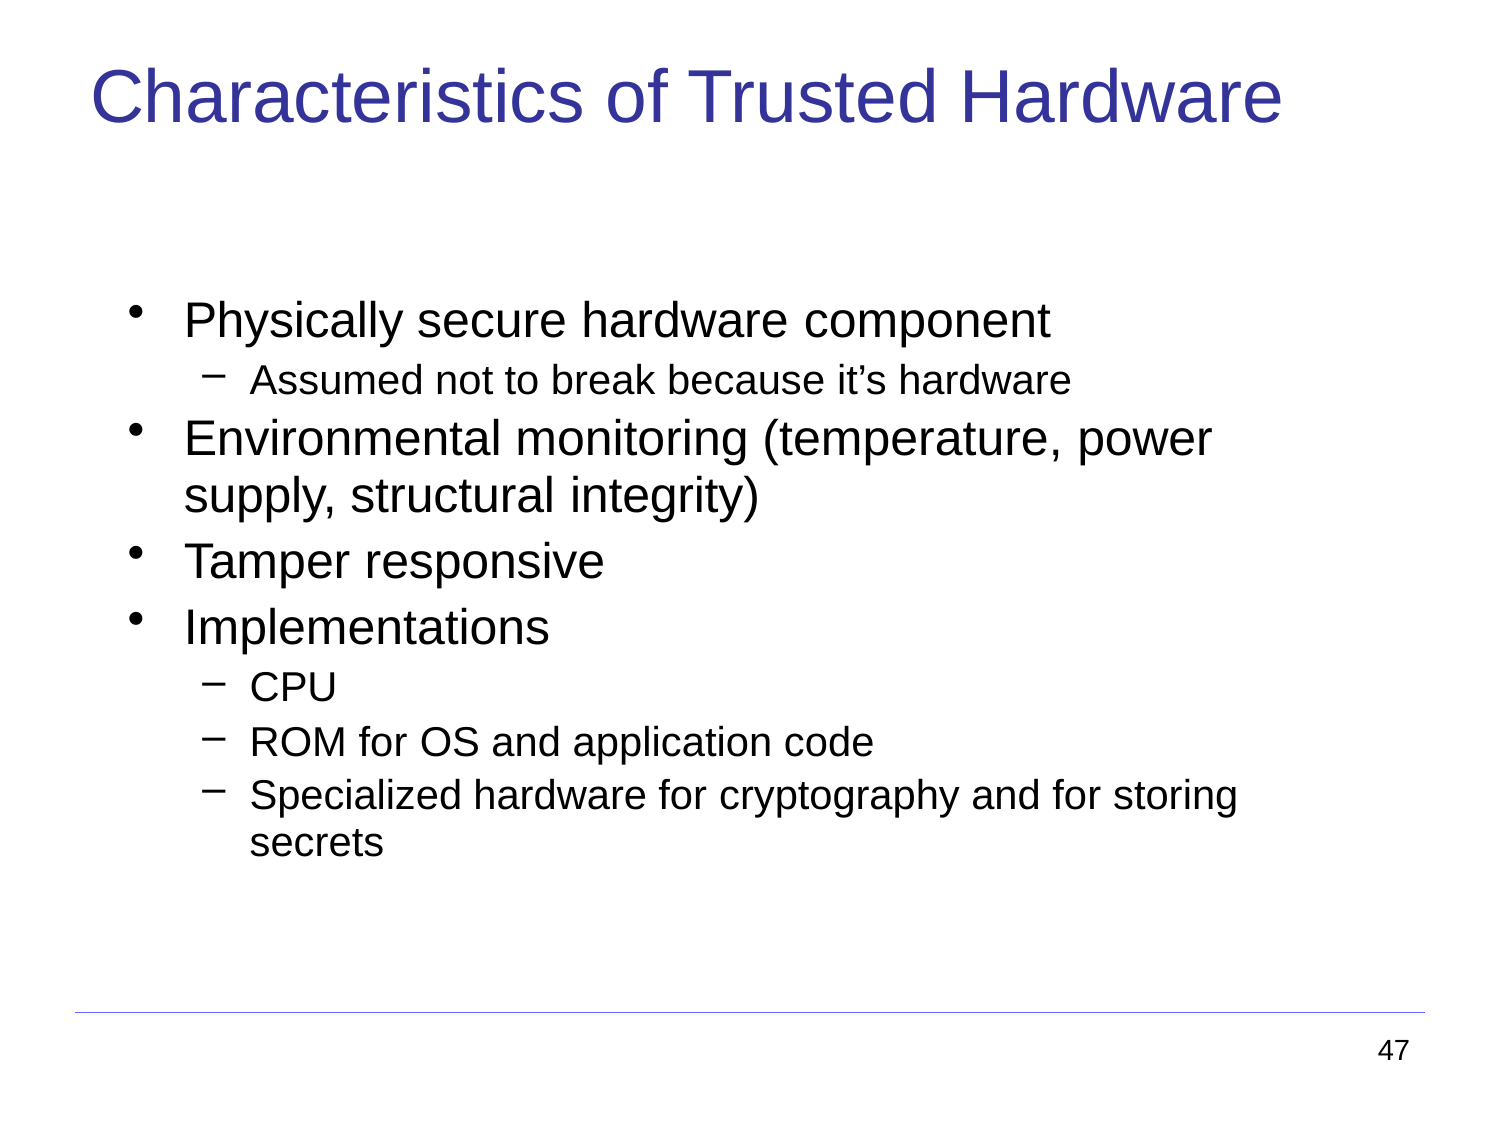

# Characteristics of Trusted Hardware
Physically secure hardware component
Assumed not to break because it’s hardware
Environmental monitoring (temperature, power
supply, structural integrity)
Tamper responsive
Implementations
CPU
ROM for OS and application code
Specialized hardware for cryptography and for storing
secrets

47